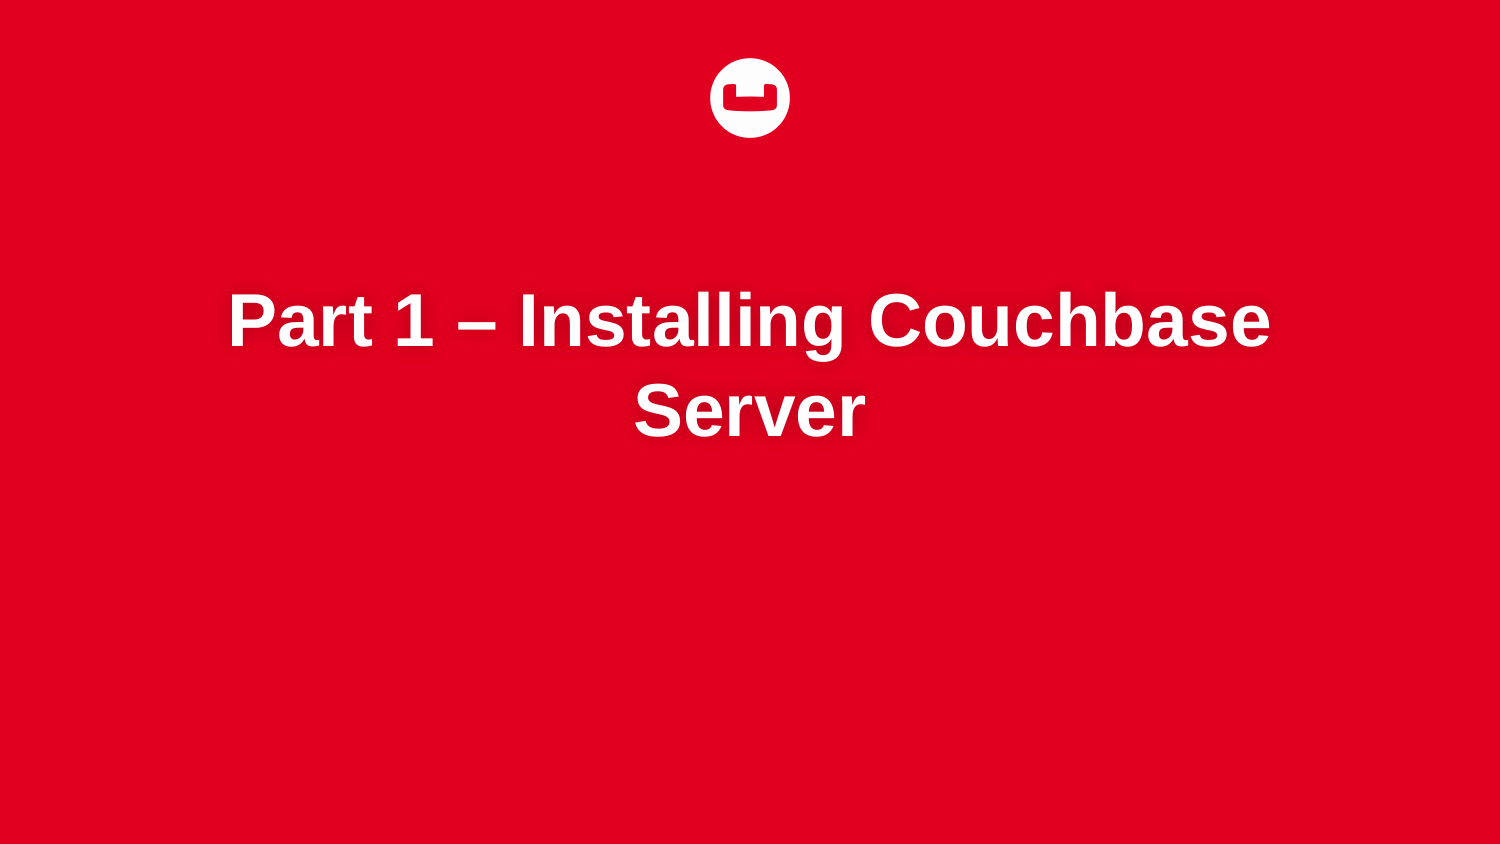

# Part 1 – Installing Couchbase Server